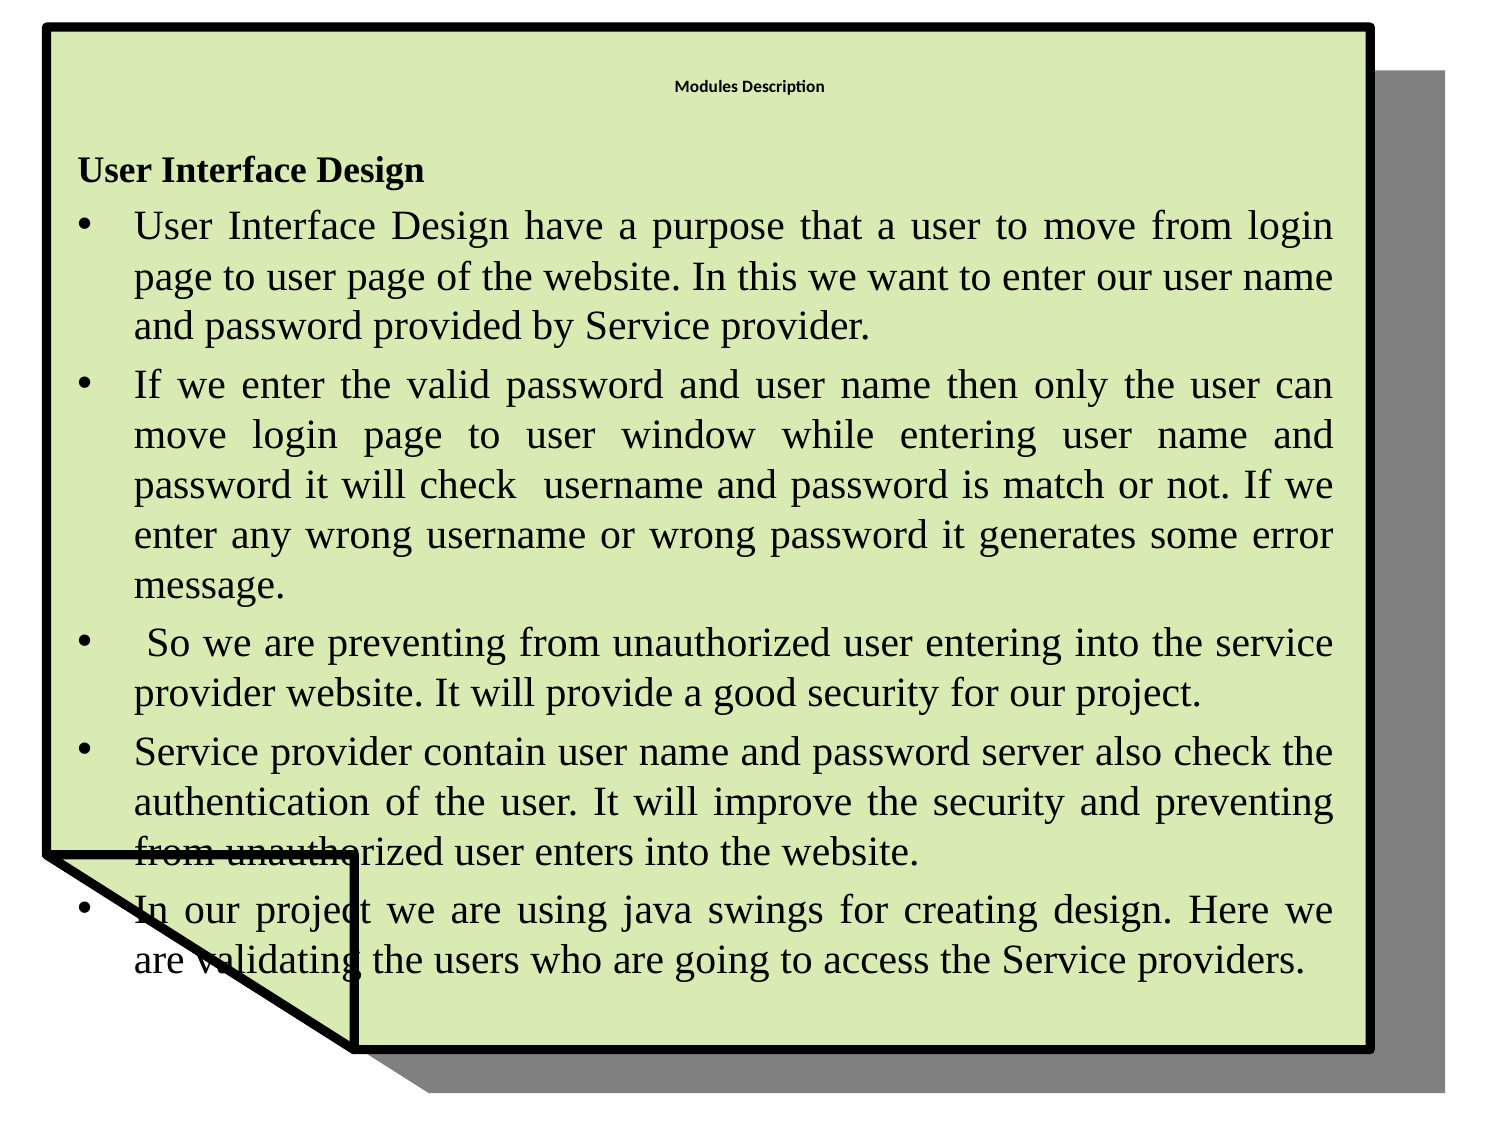

# Modules Description
User Interface Design
User Interface Design have a purpose that a user to move from login page to user page of the website. In this we want to enter our user name and password provided by Service provider.
If we enter the valid password and user name then only the user can move login page to user window while entering user name and password it will check  username and password is match or not. If we enter any wrong username or wrong password it generates some error message.
 So we are preventing from unauthorized user entering into the service provider website. It will provide a good security for our project.
Service provider contain user name and password server also check the authentication of the user. It will improve the security and preventing from unauthorized user enters into the website.
In our project we are using java swings for creating design. Here we are validating the users who are going to access the Service providers.